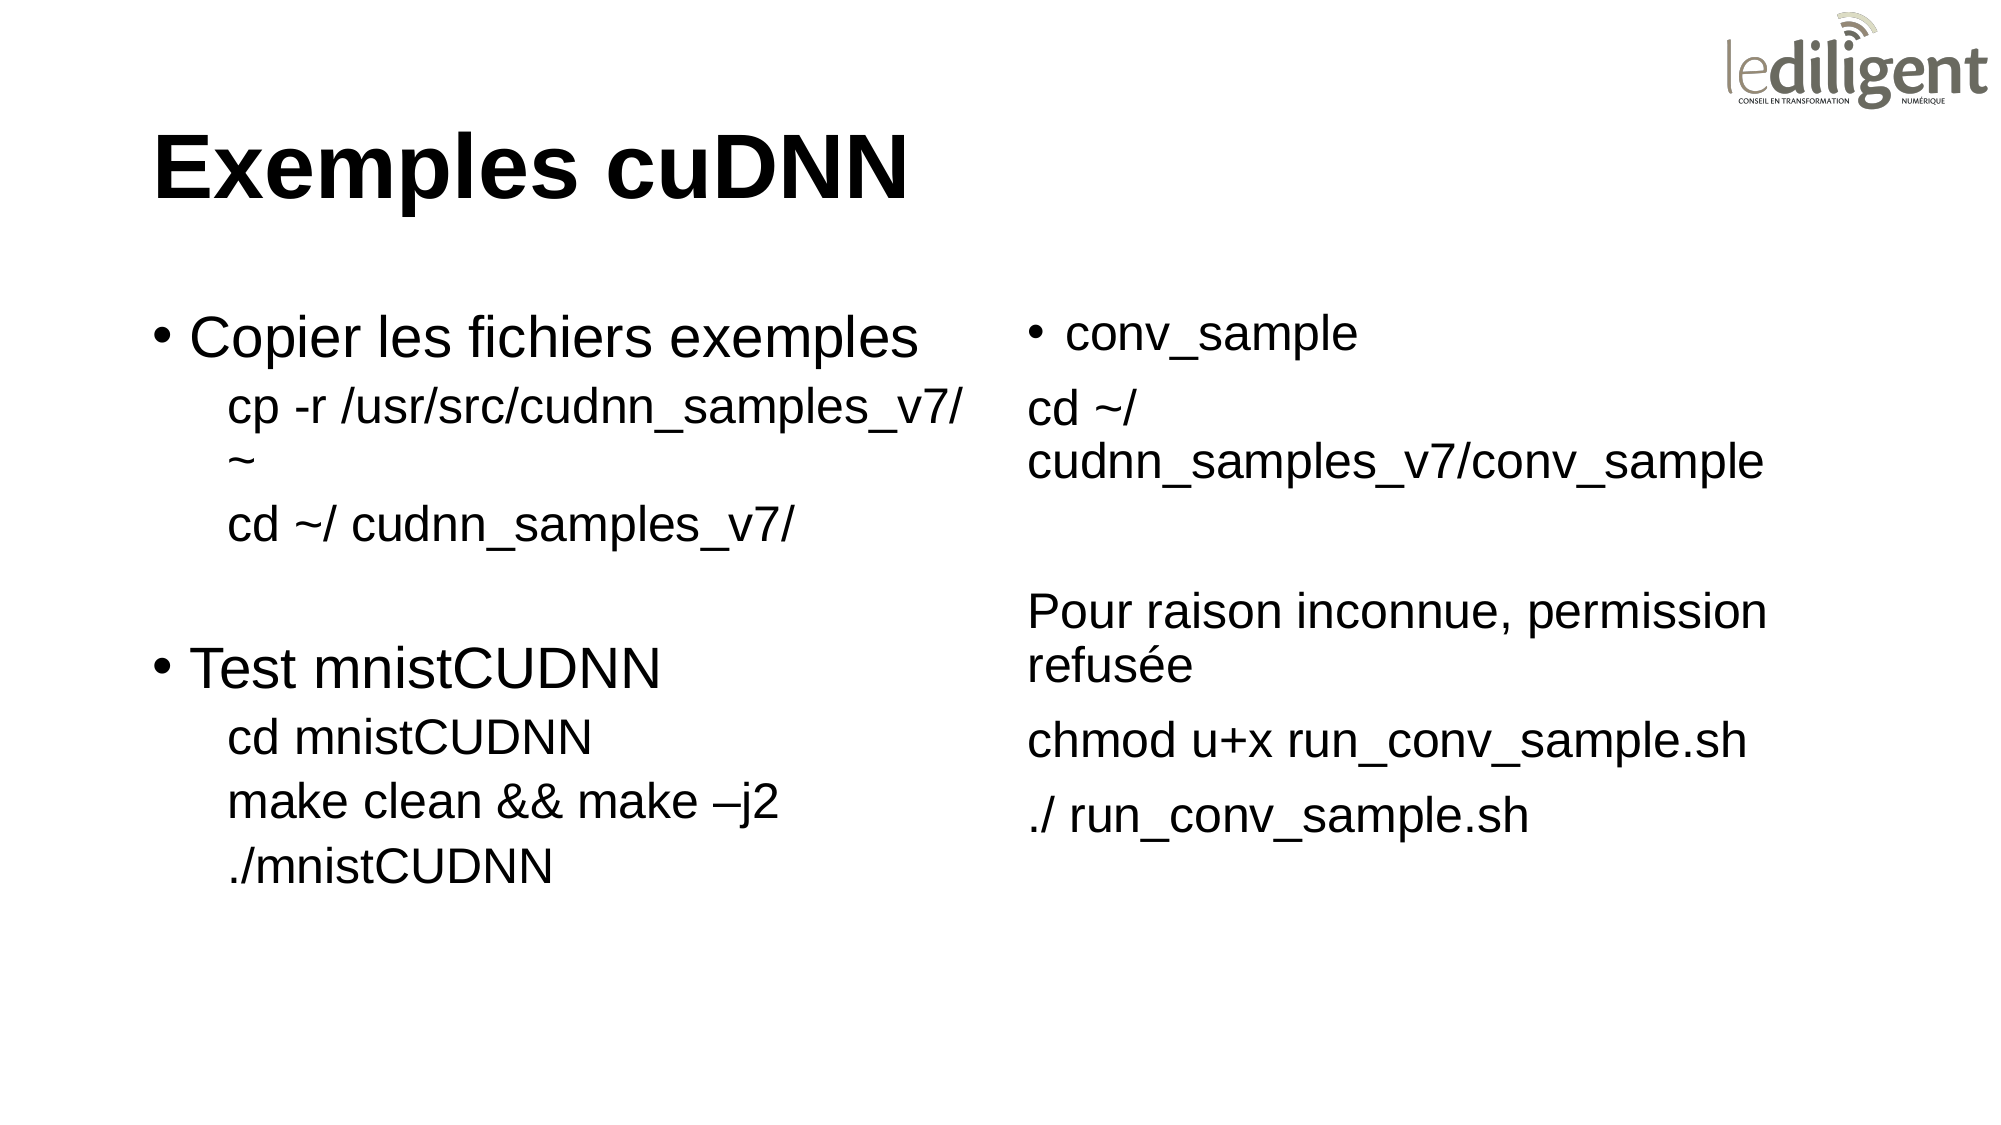

# Exemples cuDNN
Copier les fichiers exemples
cp -r /usr/src/cudnn_samples_v7/ ~
cd ~/ cudnn_samples_v7/

Test mnistCUDNN
cd mnistCUDNN
make clean && make –j2
./mnistCUDNN

conv_sample
cd ~/ cudnn_samples_v7/conv_sample

Pour raison inconnue, permission refusée
chmod u+x run_conv_sample.sh
./ run_conv_sample.sh